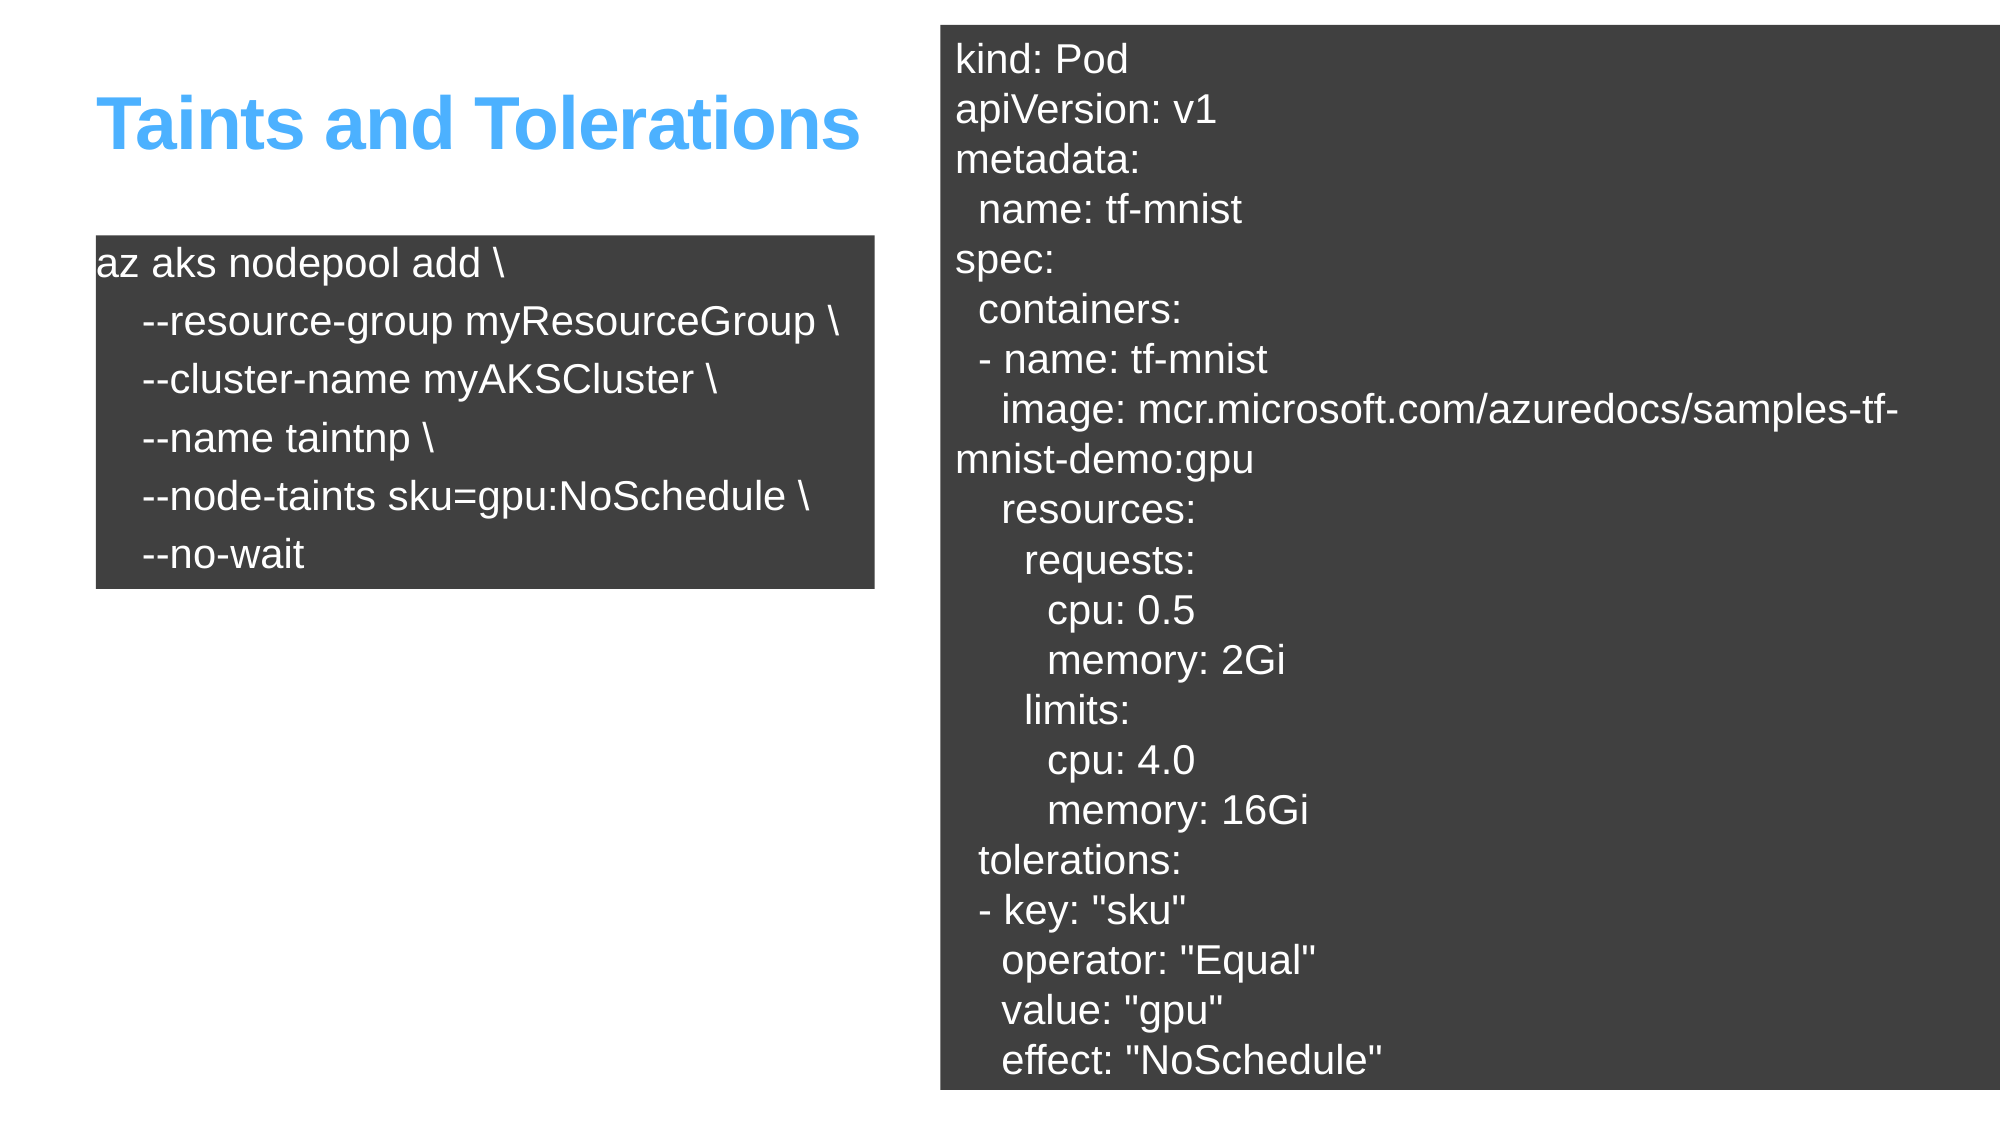

kind: Pod
apiVersion: v1
metadata:
  name: tf-mnist
spec:
  containers:
  - name: tf-mnist
    image: mcr.microsoft.com/azuredocs/samples-tf-mnist-demo:gpu
    resources:
      requests:
        cpu: 0.5
        memory: 2Gi
      limits:
        cpu: 4.0
        memory: 16Gi
  tolerations:
  - key: "sku"
    operator: "Equal"
    value: "gpu"
    effect: "NoSchedule"
# Taints and Tolerations
az aks nodepool add \
    --resource-group myResourceGroup \
    --cluster-name myAKSCluster \
    --name taintnp \
    --node-taints sku=gpu:NoSchedule \
    --no-wait